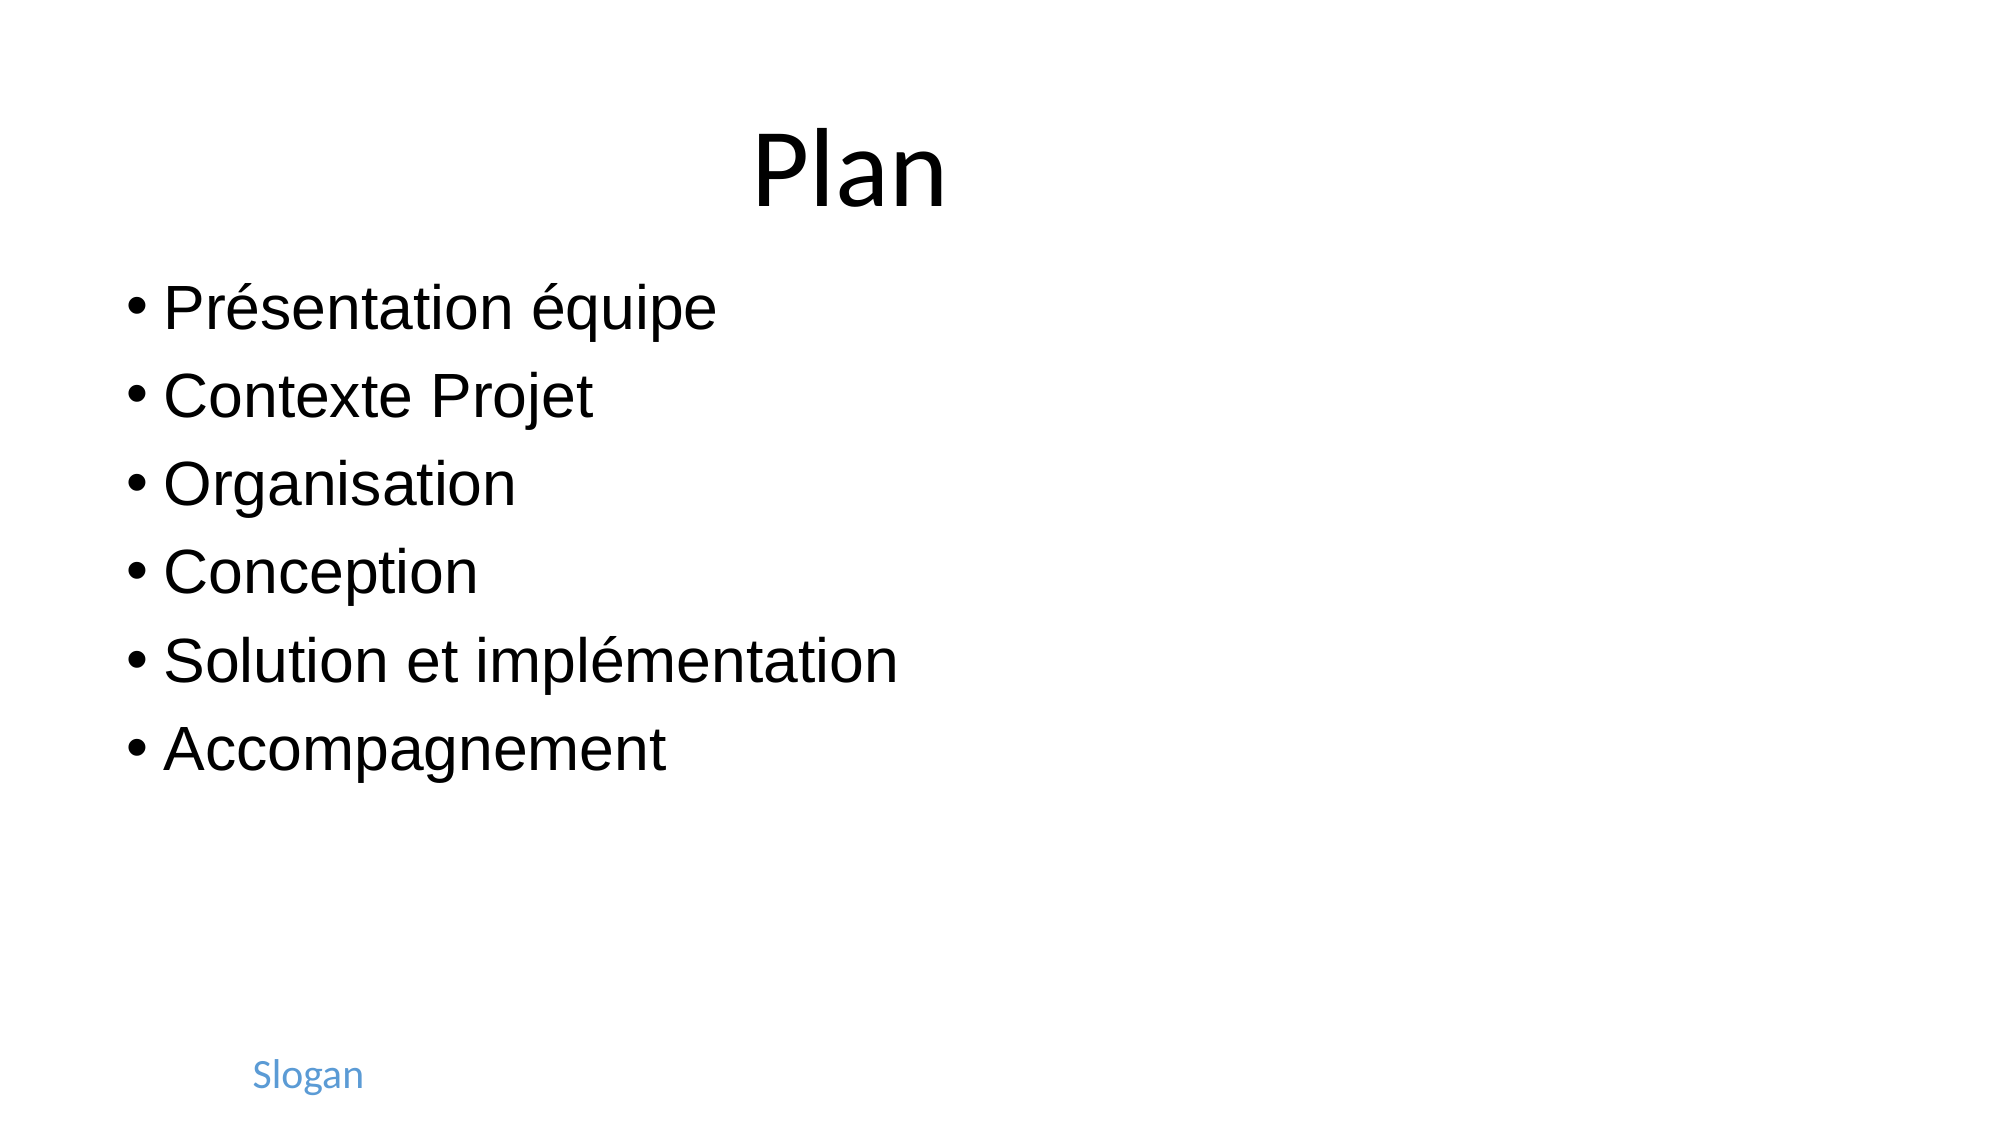

Plan
Présentation équipe
Contexte Projet
Organisation
Conception
Solution et implémentation
Accompagnement

Slogan